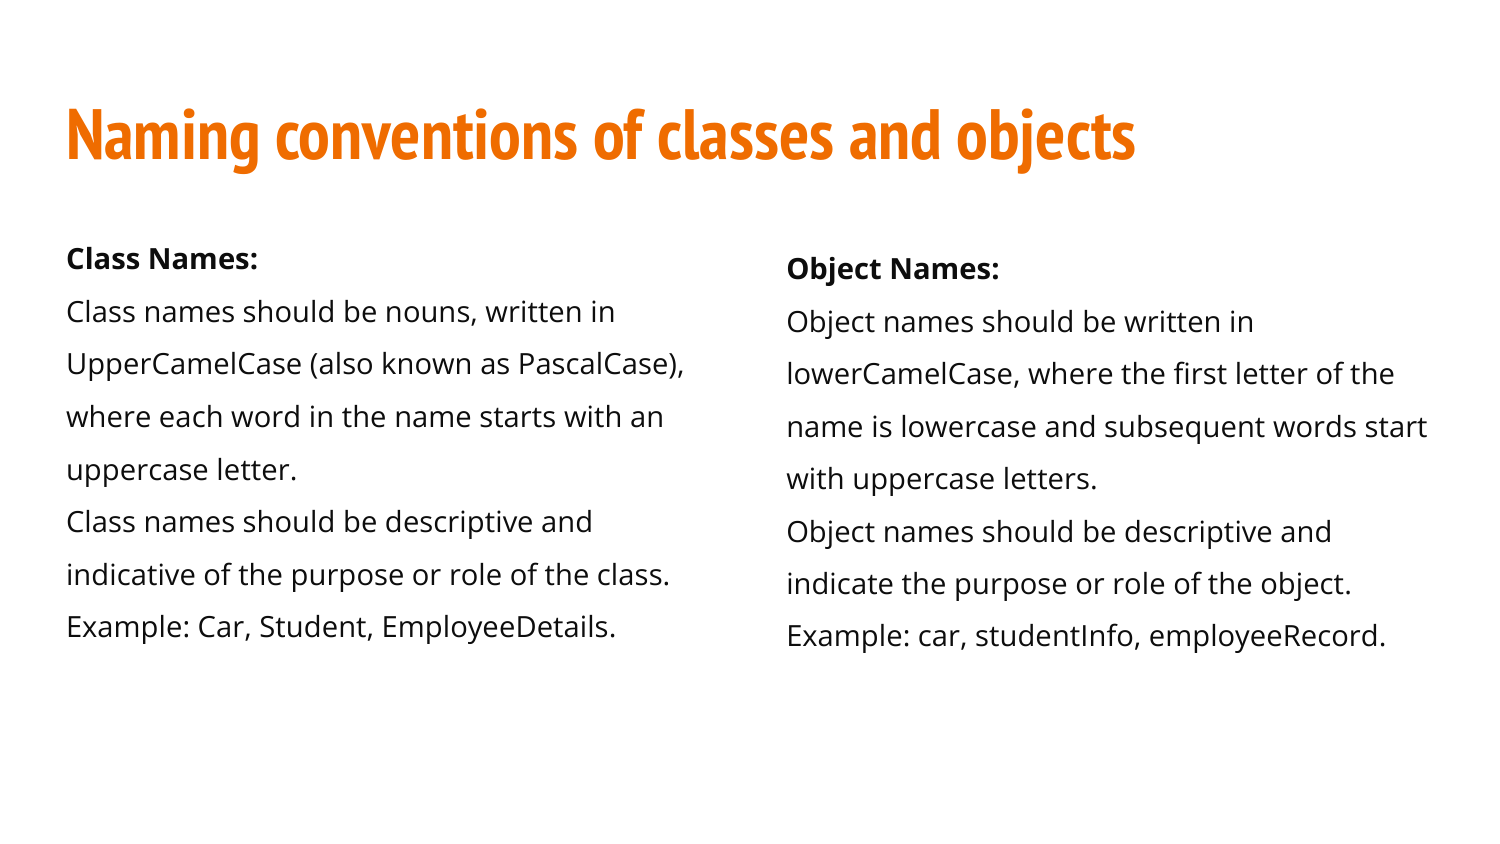

# Naming conventions of classes and objects
Class Names:
Class names should be nouns, written in UpperCamelCase (also known as PascalCase), where each word in the name starts with an uppercase letter.
Class names should be descriptive and indicative of the purpose or role of the class.
Example: Car, Student, EmployeeDetails.

Object Names:
Object names should be written in lowerCamelCase, where the first letter of the name is lowercase and subsequent words start with uppercase letters.
Object names should be descriptive and indicate the purpose or role of the object.
Example: car, studentInfo, employeeRecord.